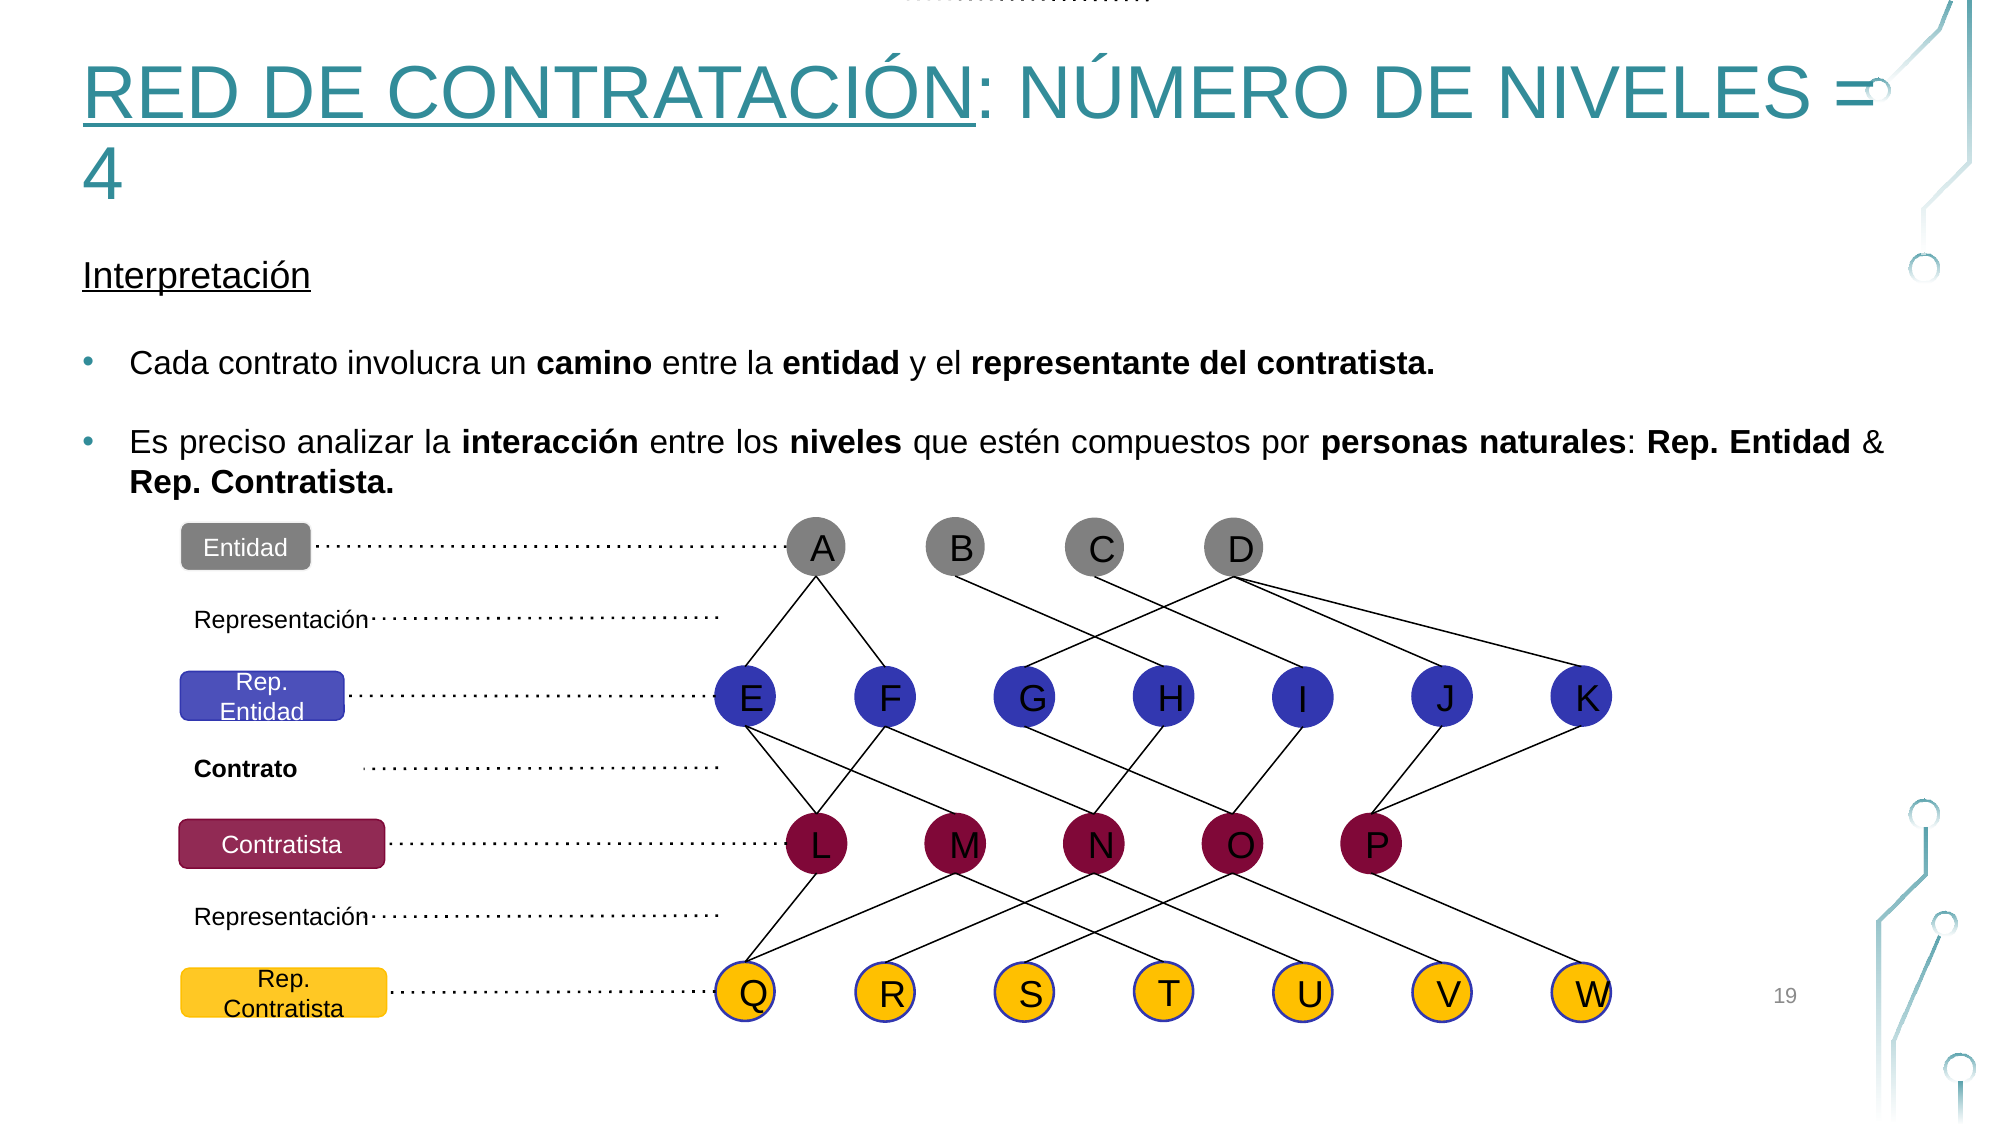

Red de contratación: Número de niveles = 4
Interpretación

Cada contrato involucra un camino entre la entidad y el representante del contratista.

Es preciso analizar la interacción entre los niveles que estén compuestos por personas naturales: Rep. Entidad & Rep. Contratista.
A
B
C
D
Entidad
Representación
E
H
J
K
G
F
I
Rep. Entidad
Contrato
L
M
P
N
O
Contratista
Representación
Q
T
S
R
U
V
W
Rep. Contratista
19